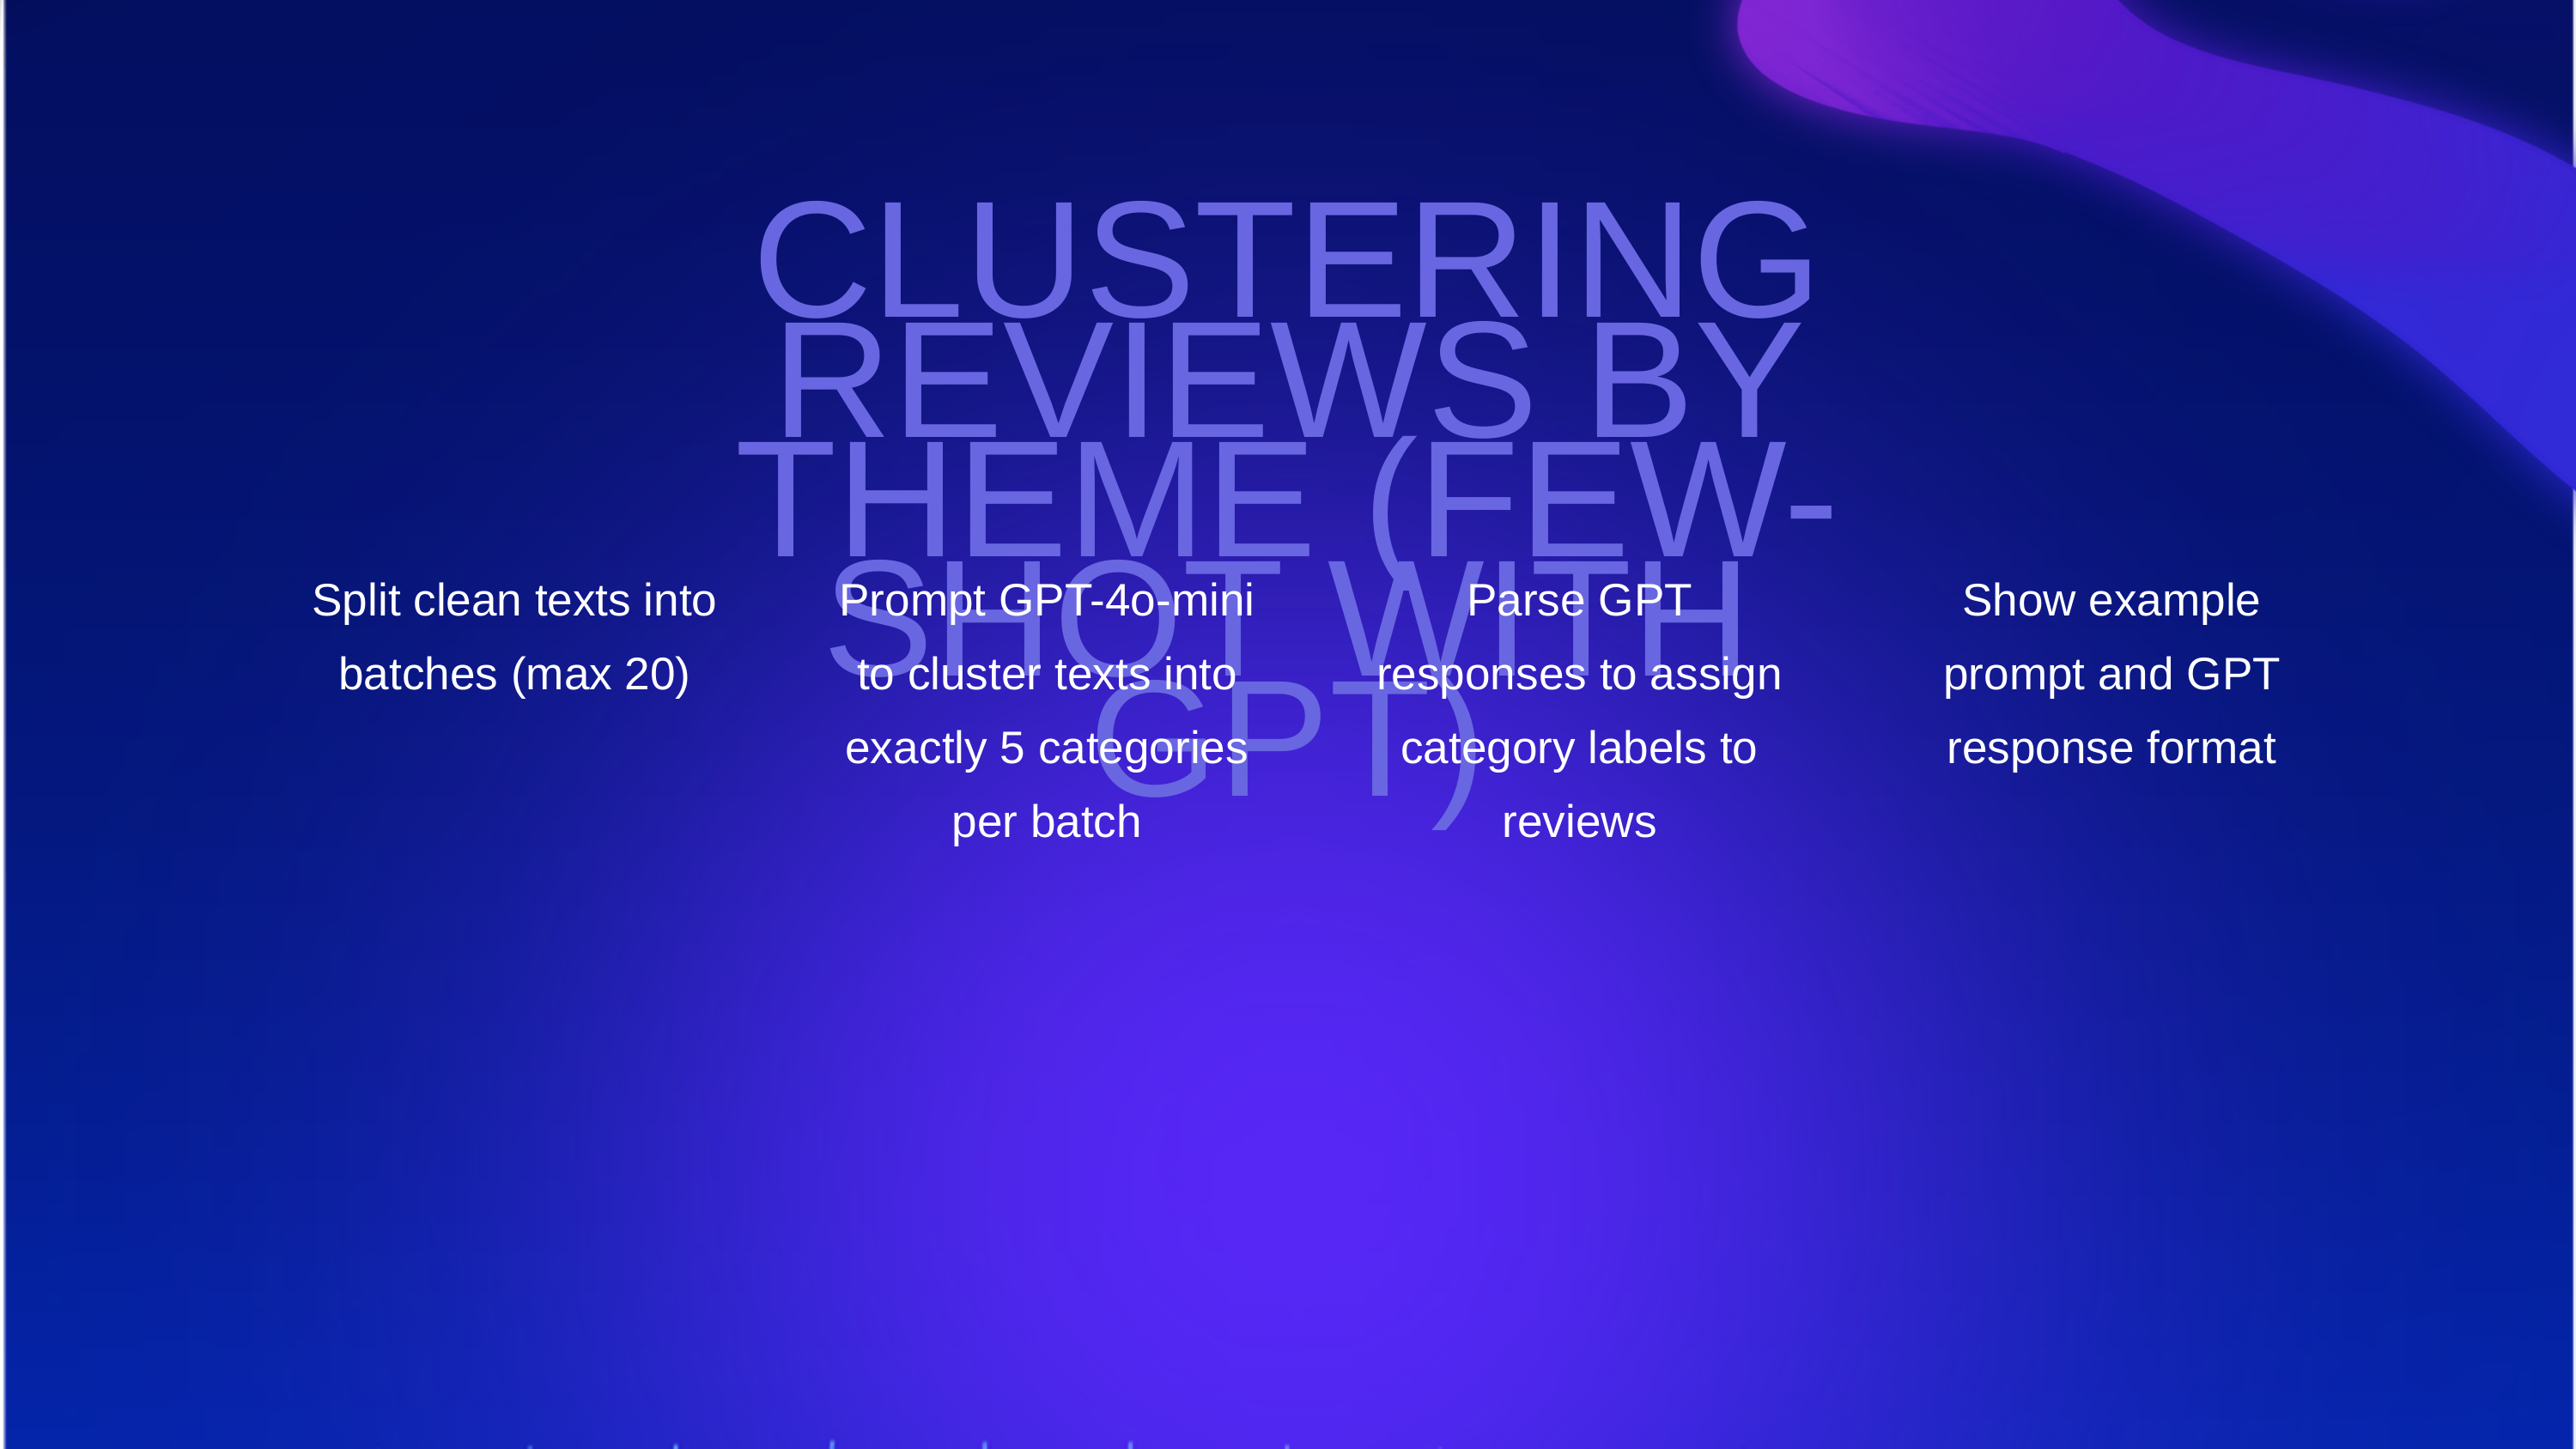

CLUSTERING REVIEWS BY THEME (FEW-SHOT WITH GPT)
Split clean texts into batches (max 20)
Prompt GPT-4o-mini to cluster texts into exactly 5 categories per batch
Parse GPT responses to assign category labels to reviews
Show example prompt and GPT response format